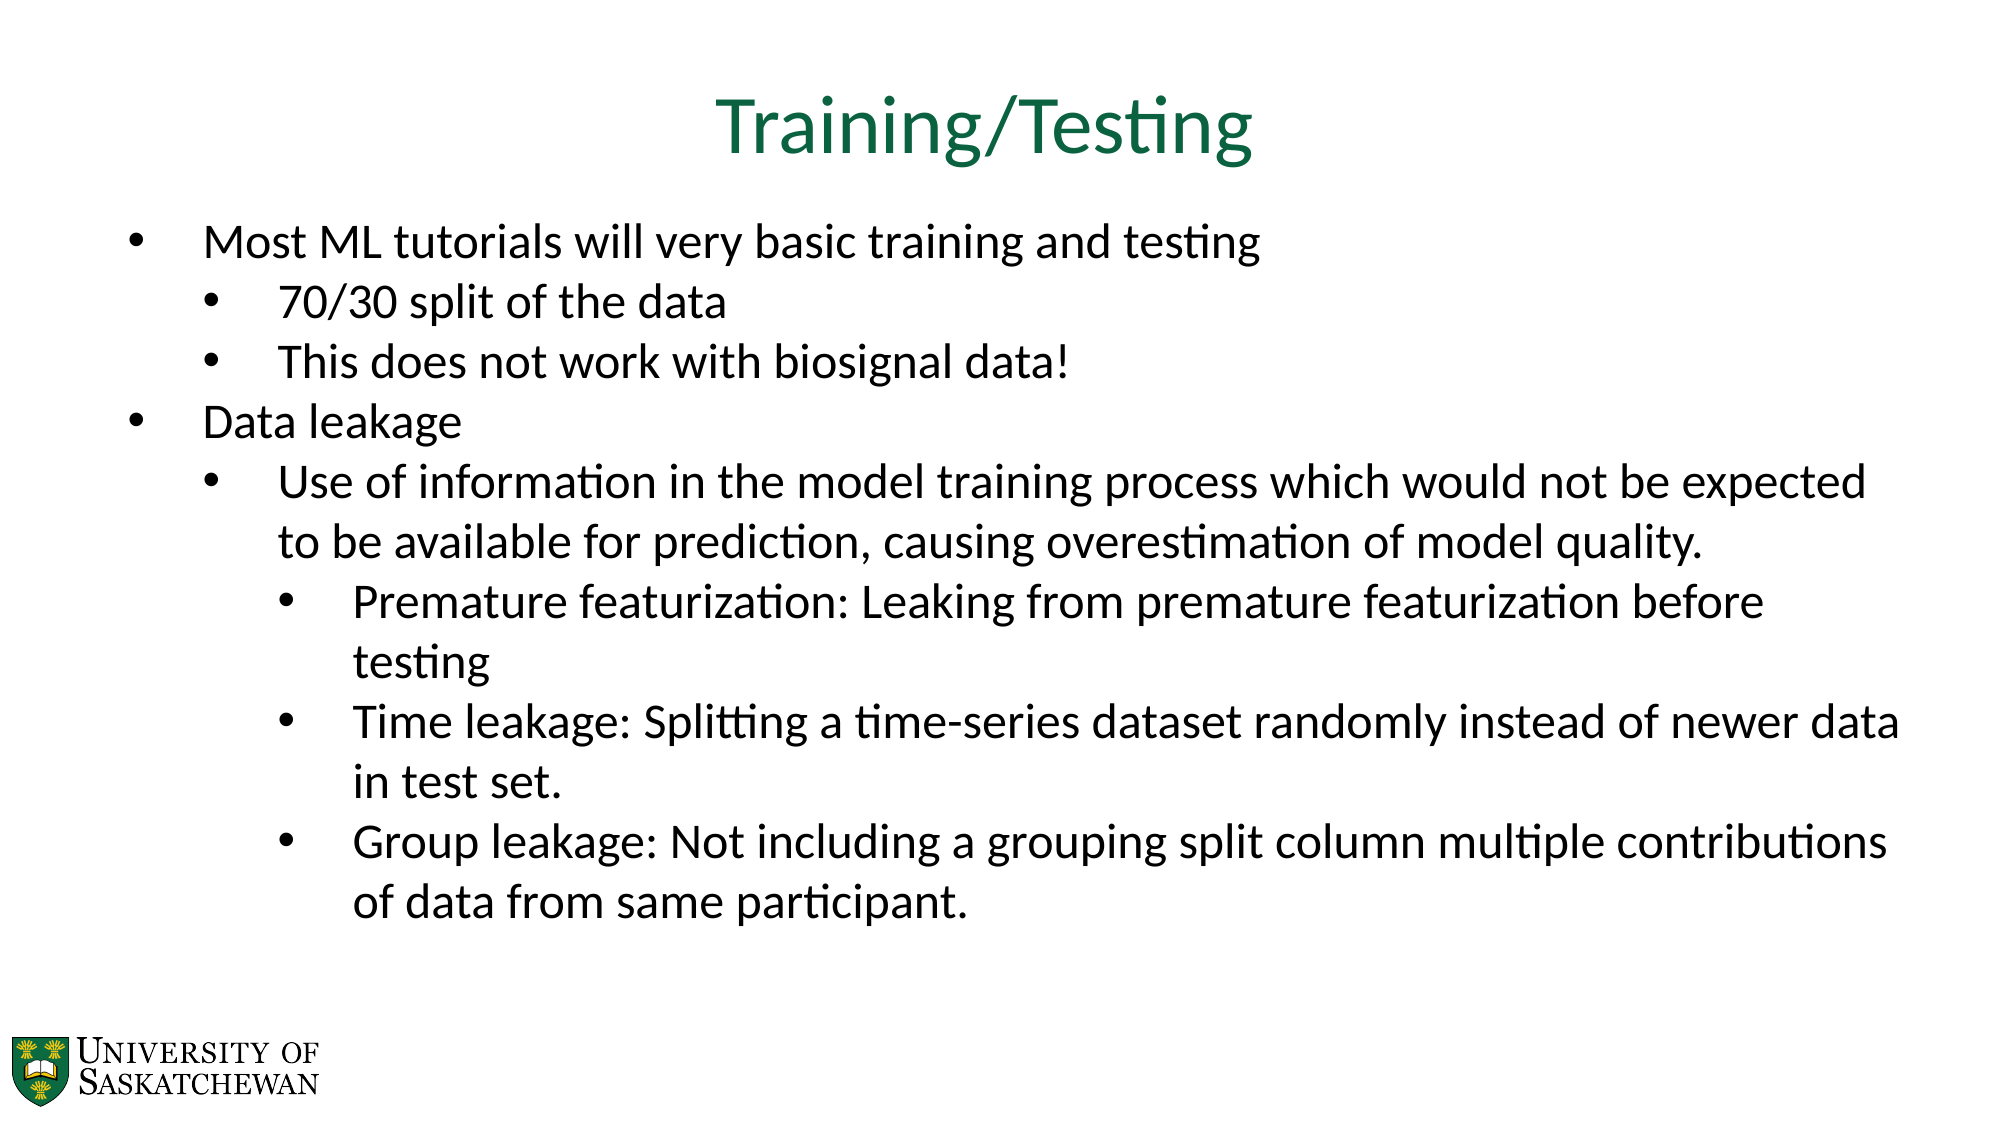

Training/Testing
Most ML tutorials will very basic training and testing
70/30 split of the data
This does not work with biosignal data!
Data leakage
Use of information in the model training process which would not be expected to be available for prediction, causing overestimation of model quality.
Premature featurization: Leaking from premature featurization before testing
Time leakage: Splitting a time-series dataset randomly instead of newer data in test set.
Group leakage: Not including a grouping split column multiple contributions of data from same participant.